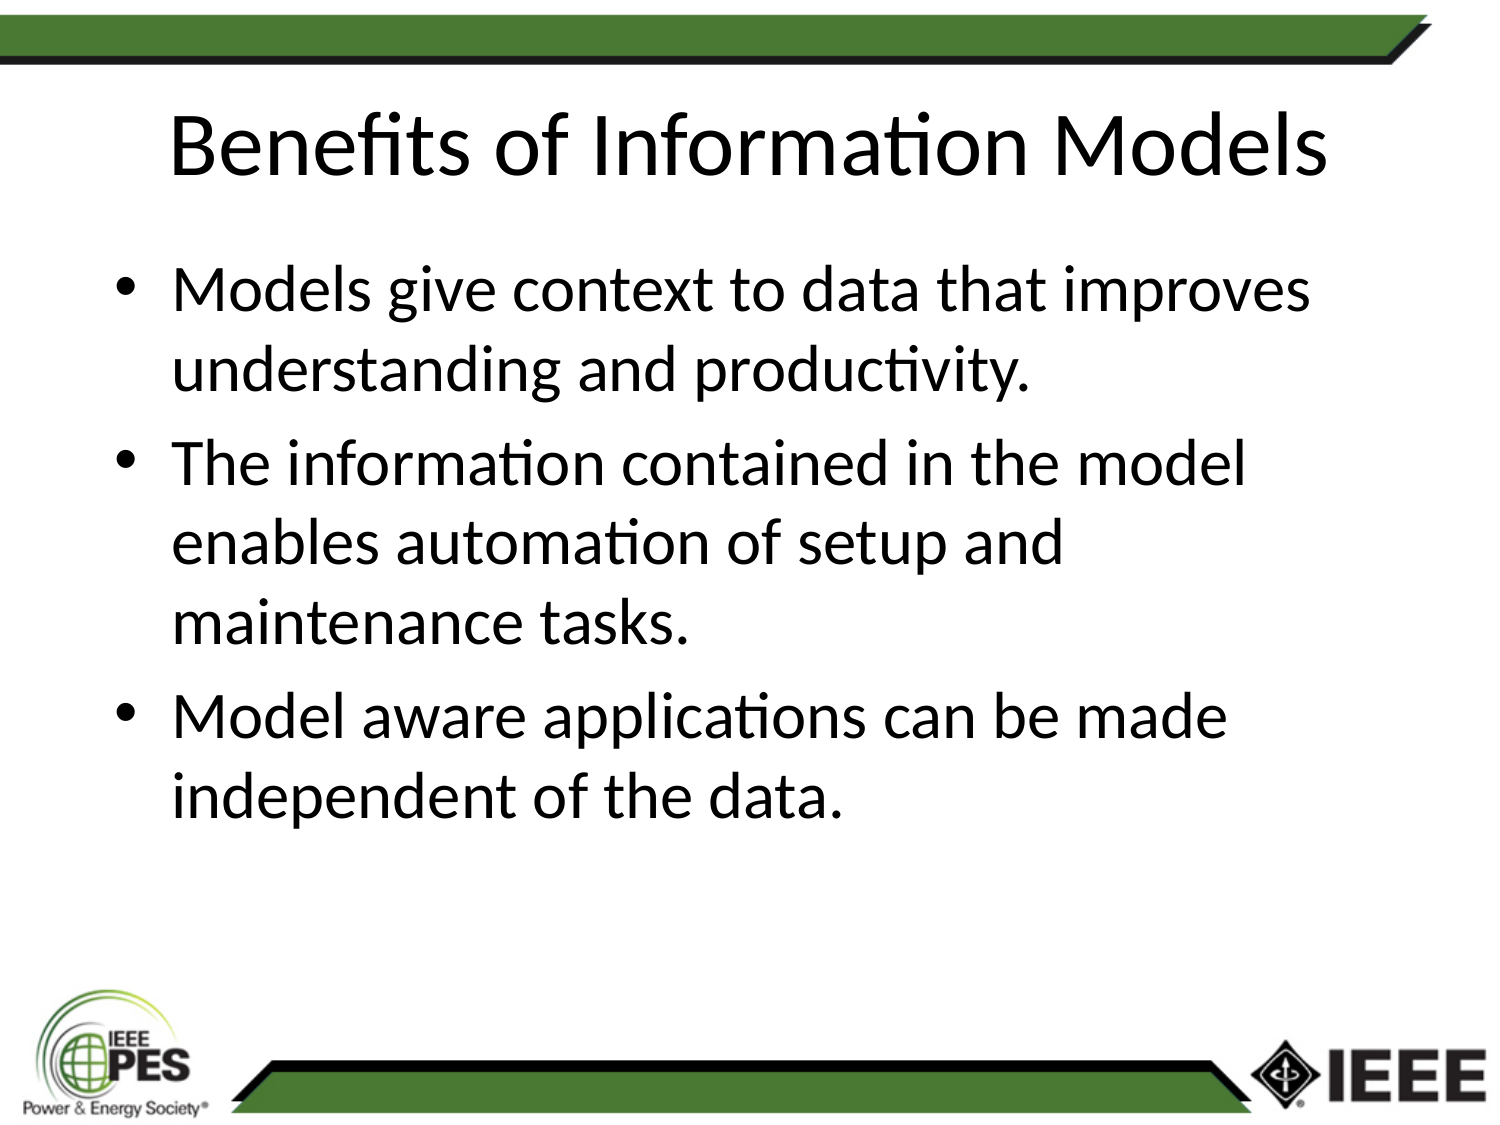

# Benefits of Information Models
Models give context to data that improves understanding and productivity.
The information contained in the model enables automation of setup and maintenance tasks.
Model aware applications can be made independent of the data.